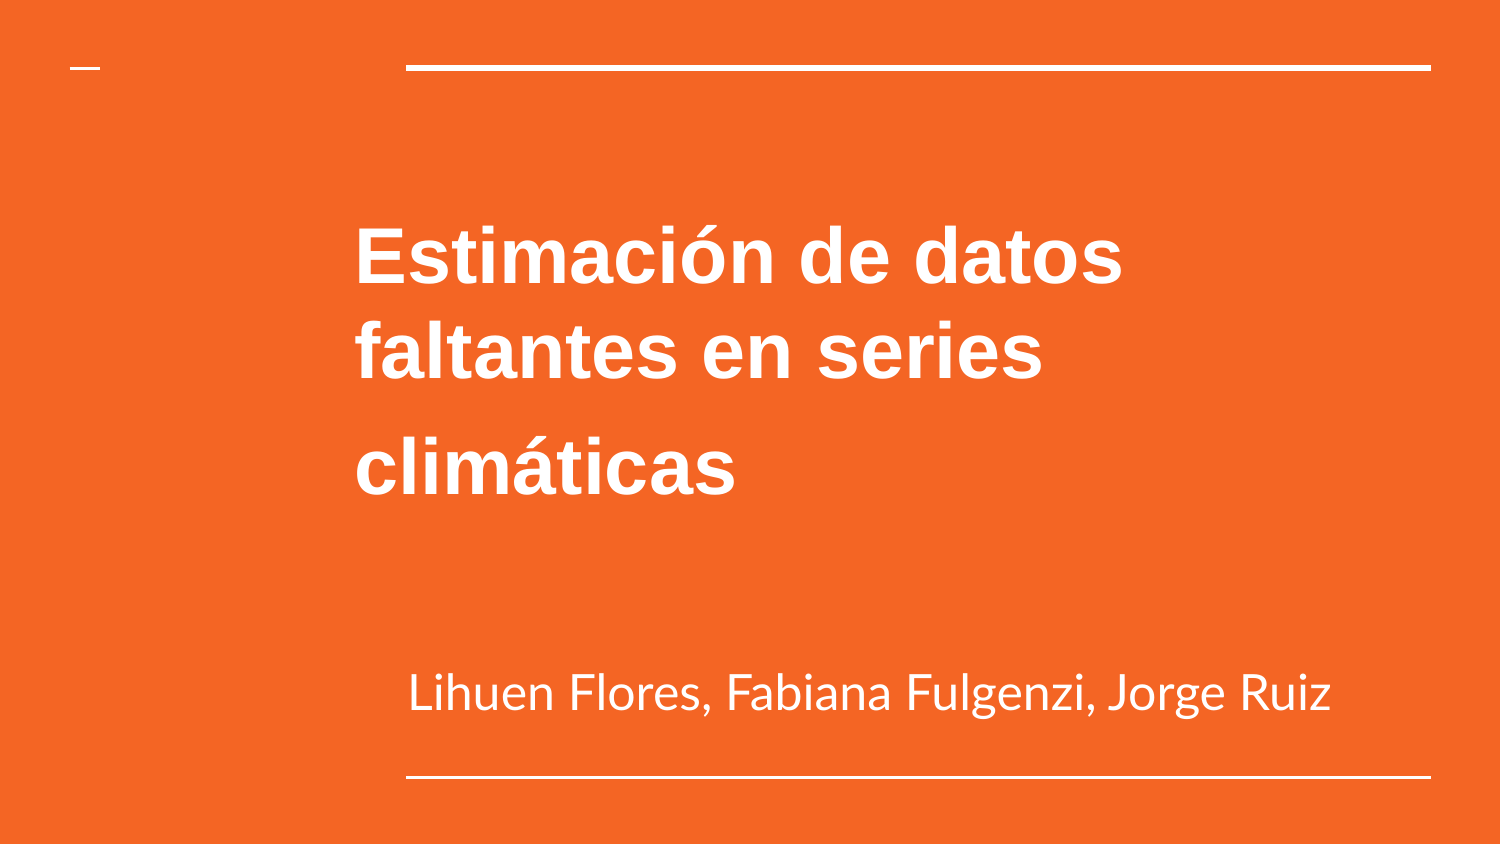

# Estimación de datos faltantes en series climáticas
Lihuen Flores, Fabiana Fulgenzi, Jorge Ruiz